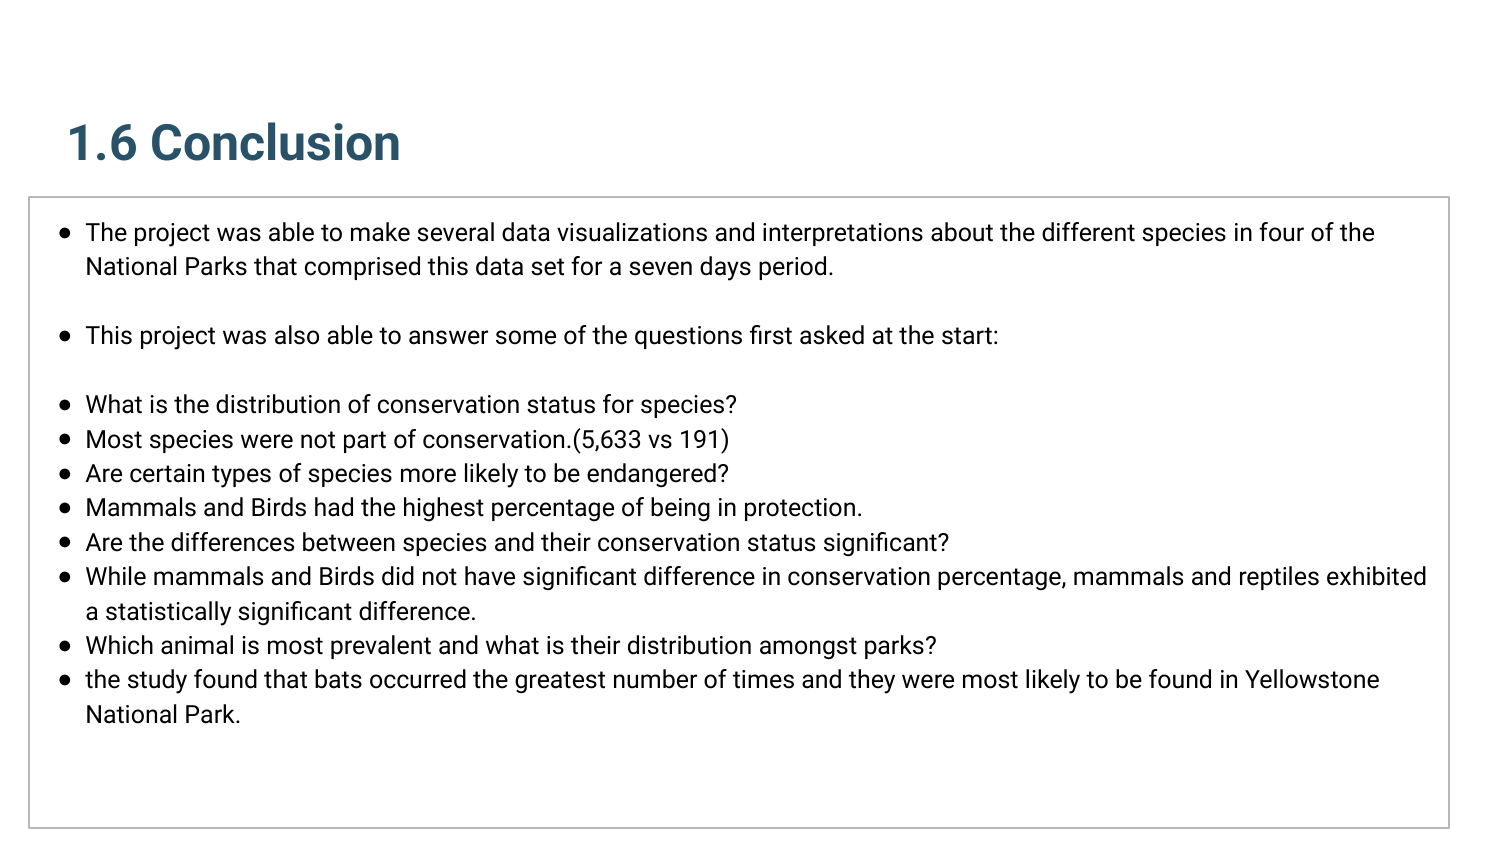

1.6 Conclusion
The project was able to make several data visualizations and interpretations about the different species in four of the National Parks that comprised this data set for a seven days period.

This project was also able to answer some of the questions first asked at the start:

What is the distribution of conservation status for species?
Most species were not part of conservation.(5,633 vs 191)
Are certain types of species more likely to be endangered?
Mammals and Birds had the highest percentage of being in protection.
Are the differences between species and their conservation status significant?
While mammals and Birds did not have significant difference in conservation percentage, mammals and reptiles exhibited a statistically significant difference.
Which animal is most prevalent and what is their distribution amongst parks?
the study found that bats occurred the greatest number of times and they were most likely to be found in Yellowstone National Park.